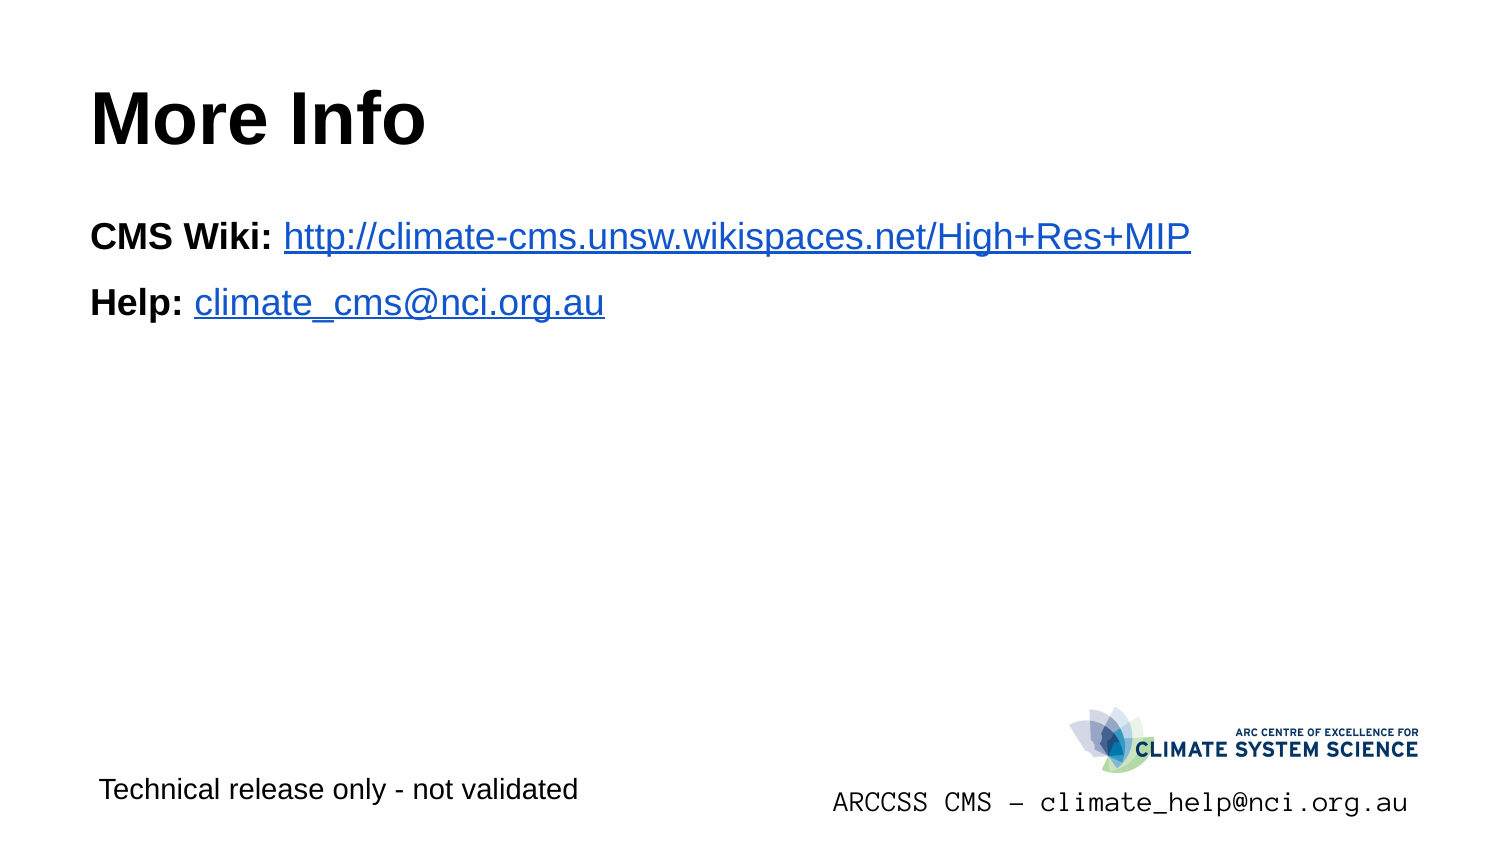

# More Info
CMS Wiki: http://climate-cms.unsw.wikispaces.net/High+Res+MIP
Help: climate_cms@nci.org.au